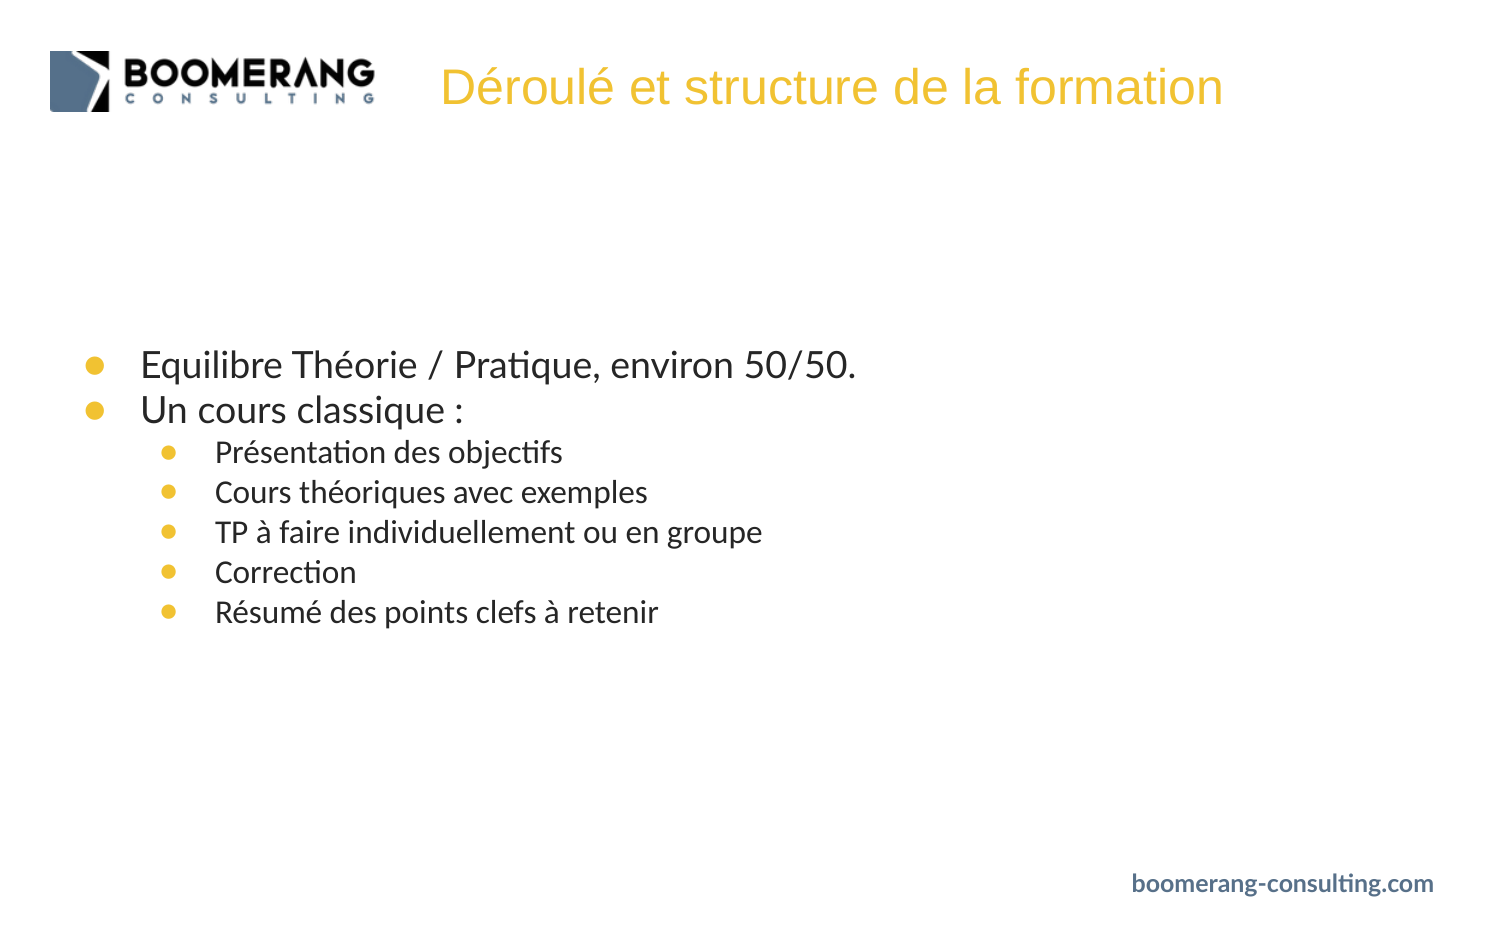

# Déroulé et structure de la formation
Equilibre Théorie / Pratique, environ 50/50.
Un cours classique :
Présentation des objectifs
Cours théoriques avec exemples
TP à faire individuellement ou en groupe
Correction
Résumé des points clefs à retenir